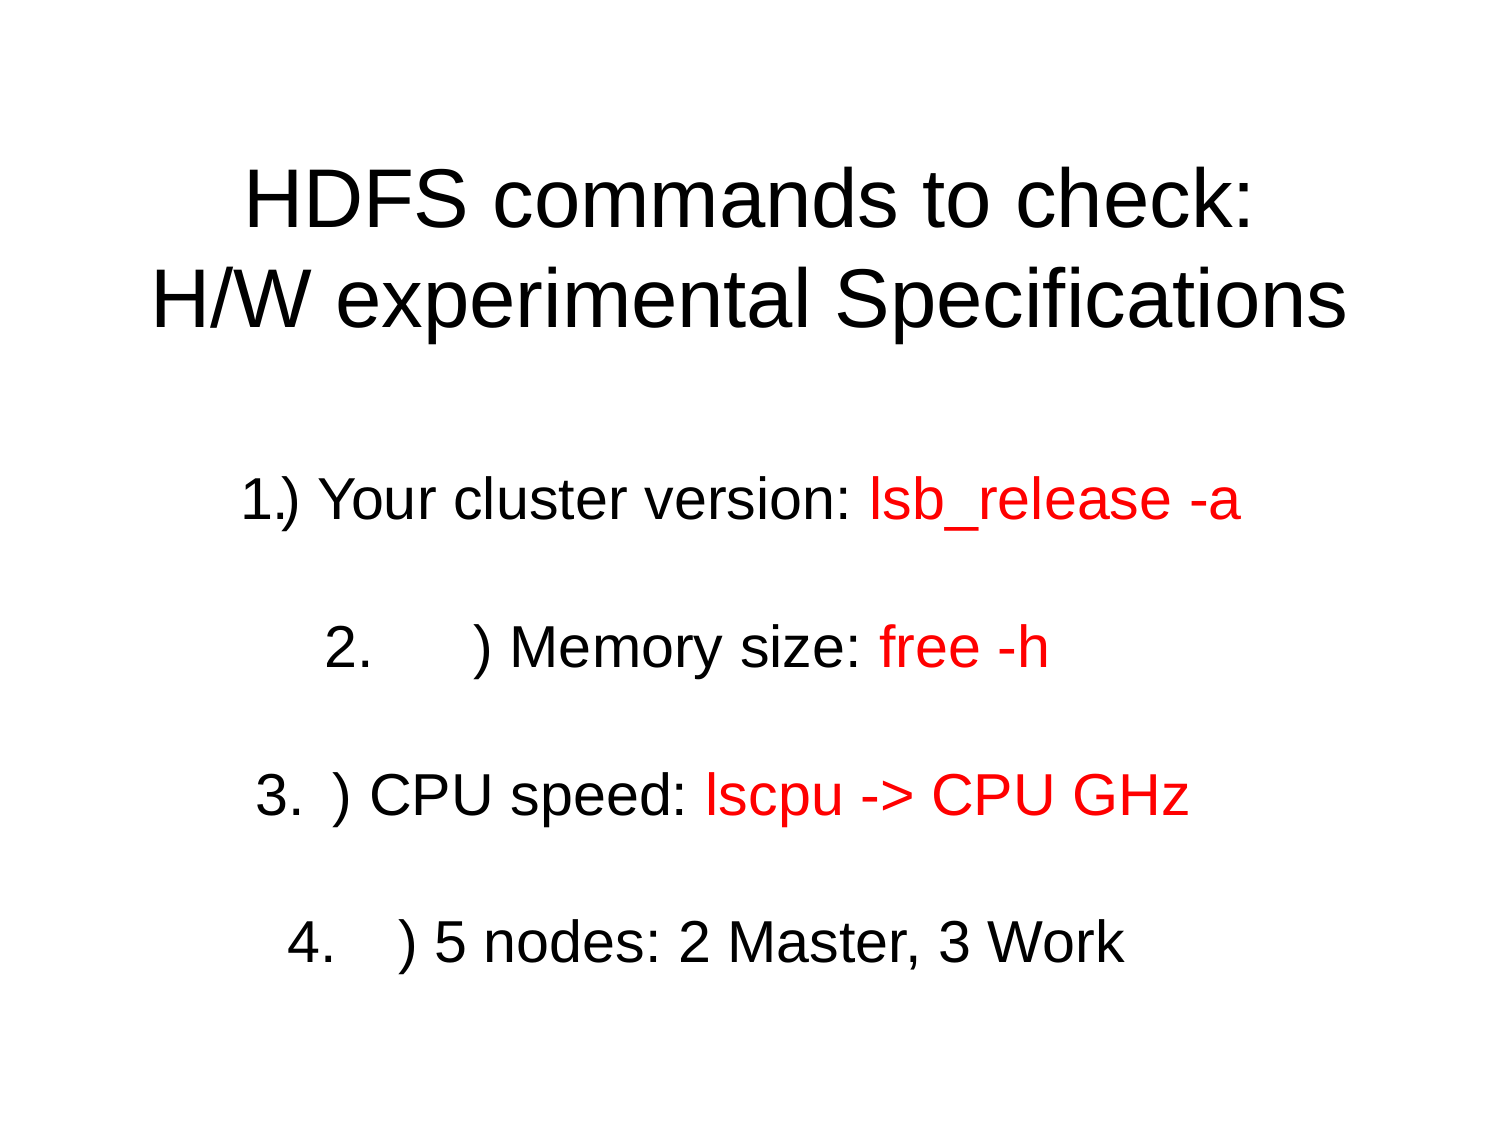

# HDFS commands to check: H/W experimental Specifications
) Your cluster version: lsb_release -a
) Memory size: free -h
) CPU speed: lscpu -> CPU GHz
) 5 nodes: 2 Master, 3 Work